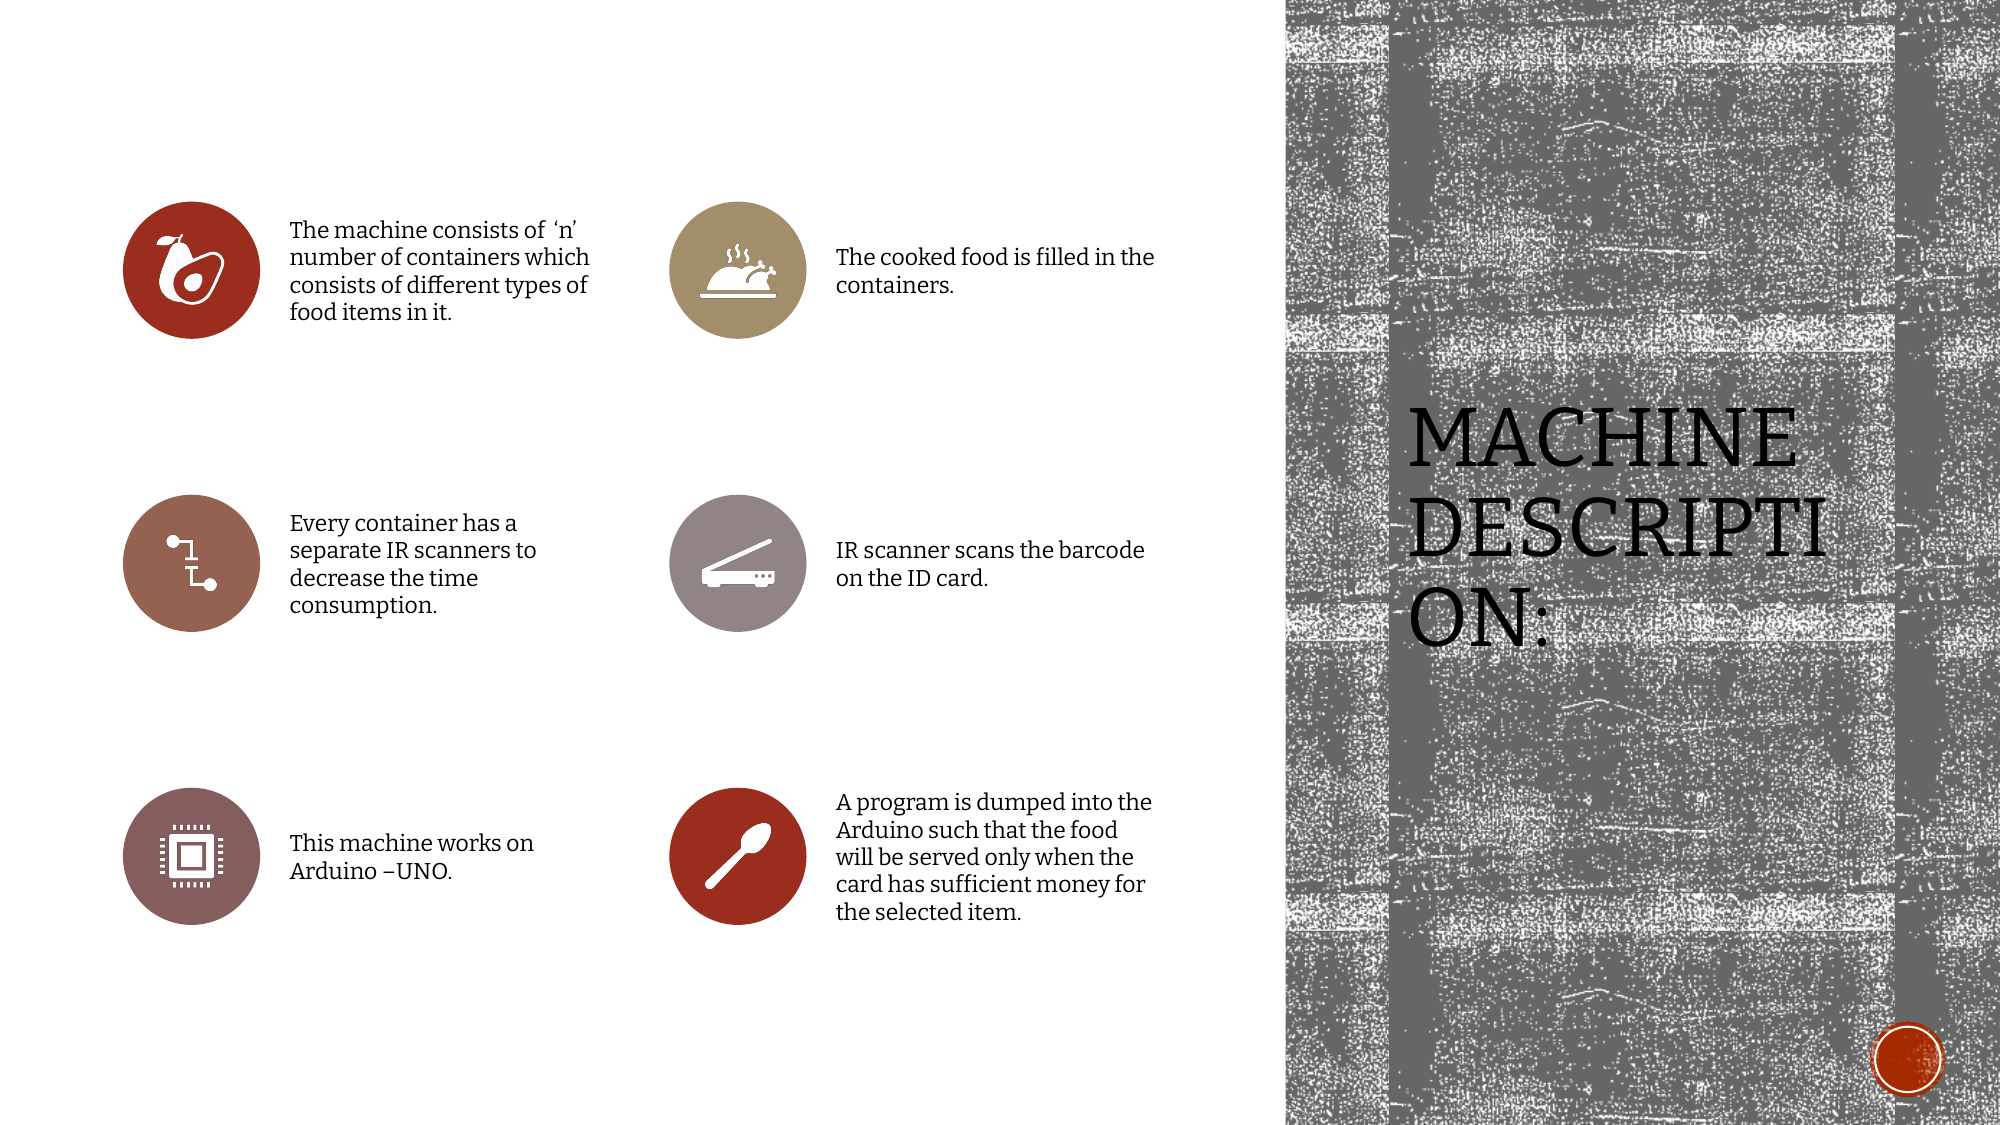

The machine consists of  ‘n’ number of containers which consists of different types of food items in it.
The cooked food is filled in the containers.
Every container has a separate IR scanners to decrease the time consumption.
IR scanner scans the barcode on the ID card.
This machine works on Arduino –UNO.
A program is dumped into the Arduino such that the food will be served only when the card has sufficient money for the selected item.
# Machine description: